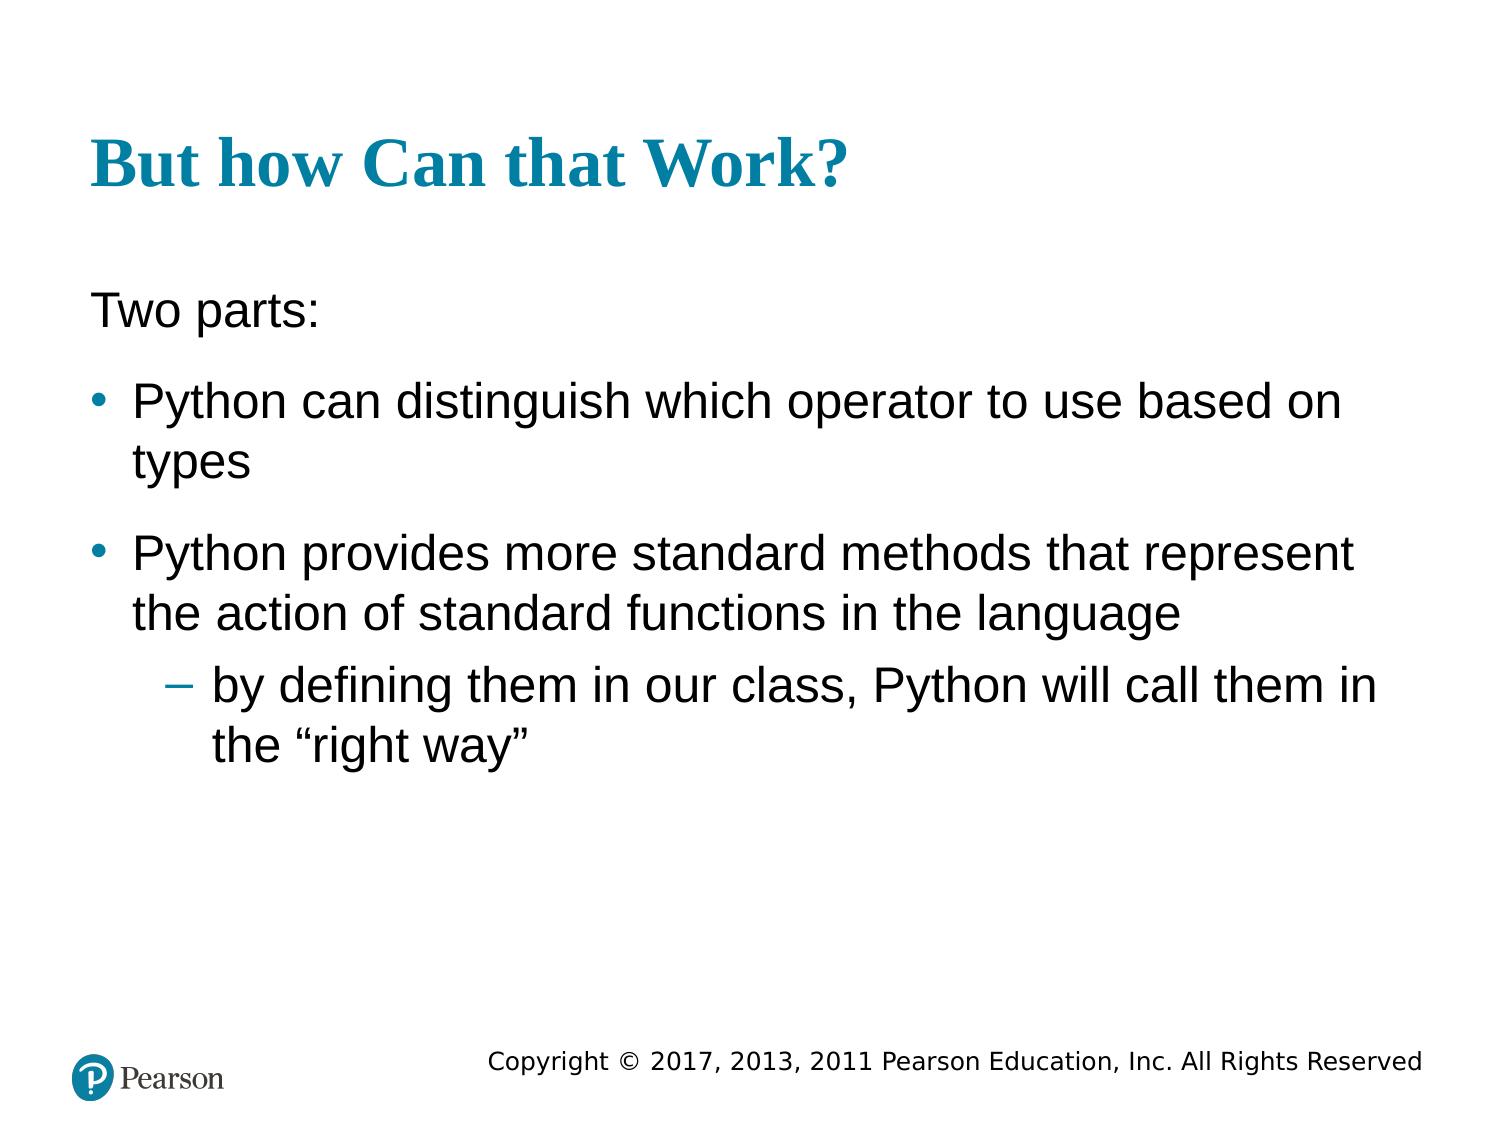

# But how Can that Work?
Two parts:
Python can distinguish which operator to use based on types
Python provides more standard methods that represent the action of standard functions in the language
by defining them in our class, Python will call them in the “right way”